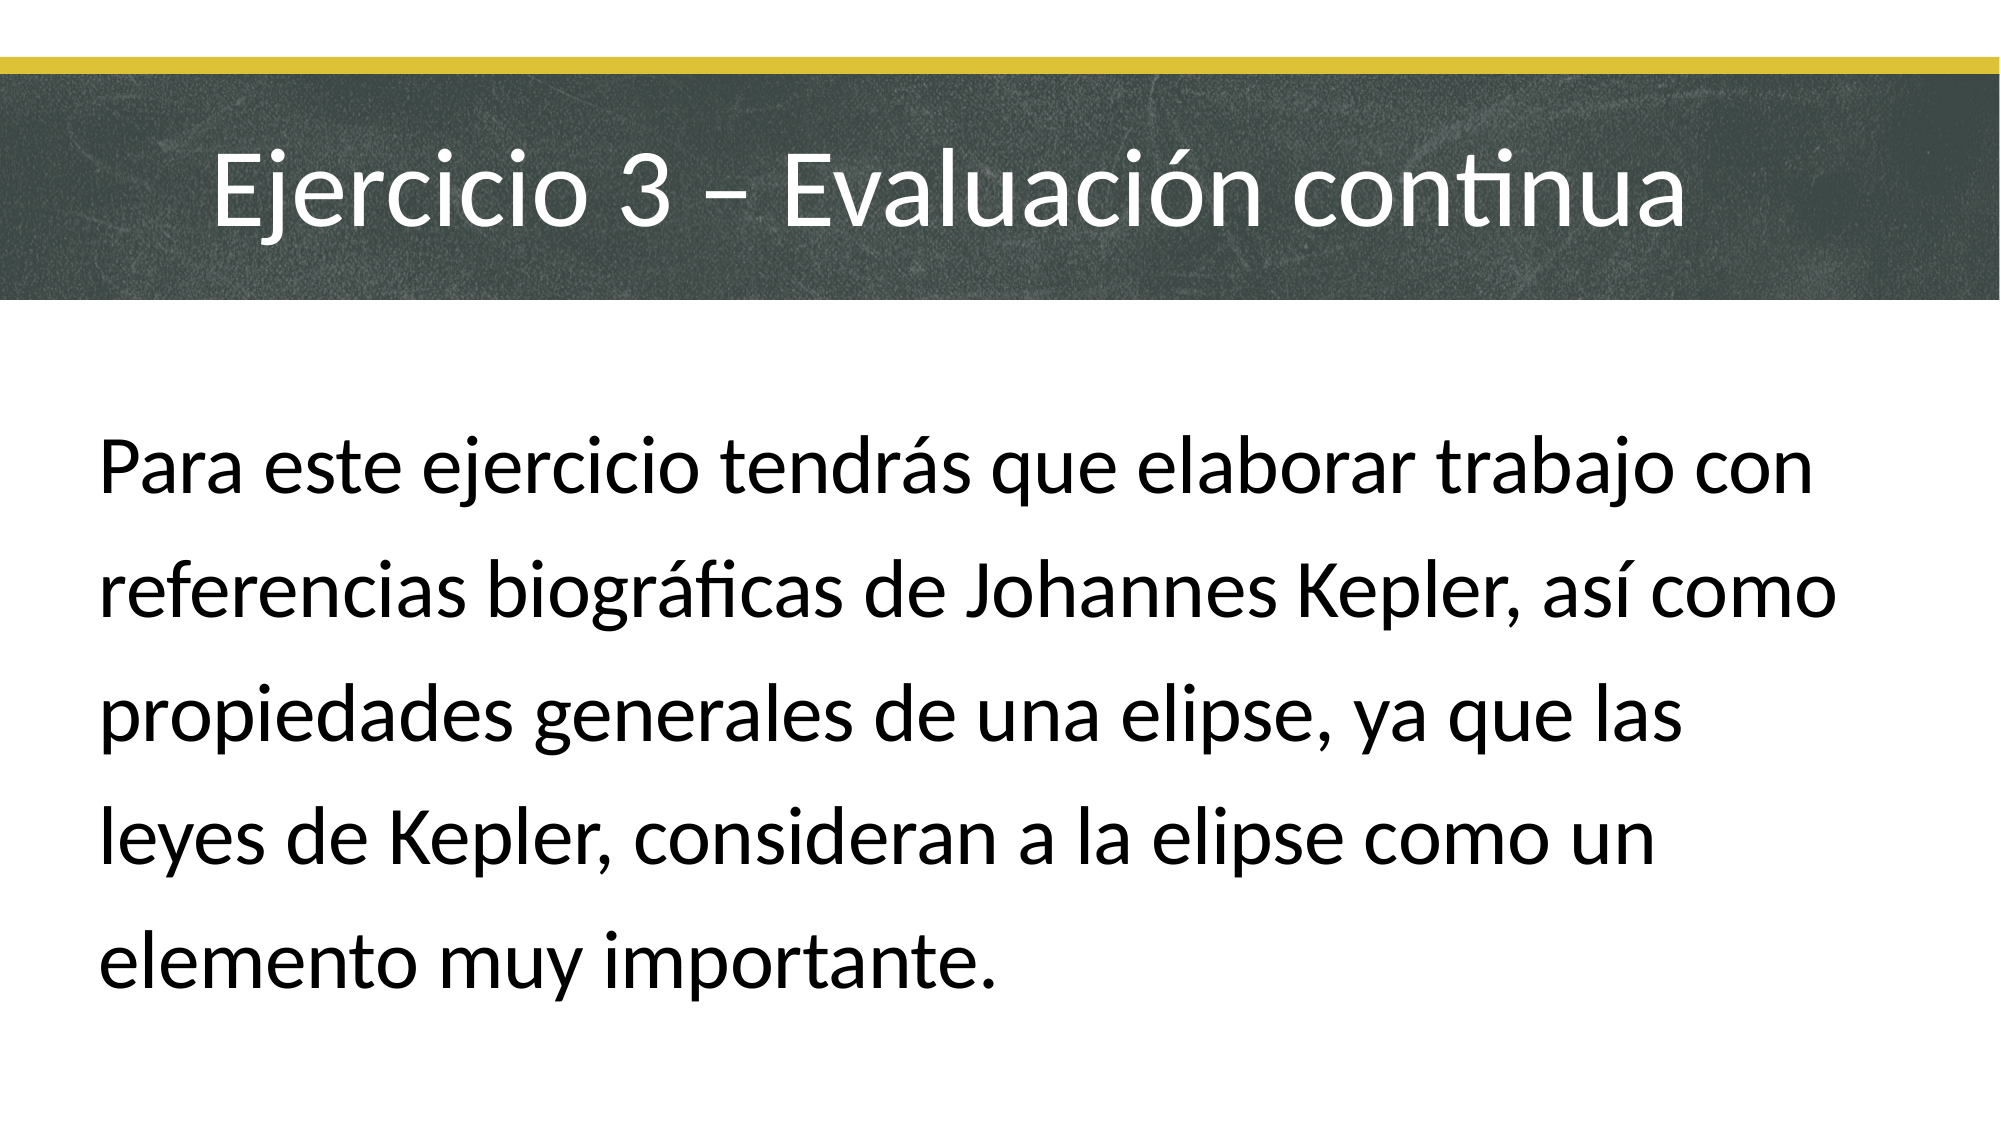

Ejercicio 3 – Evaluación continua
Para este ejercicio tendrás que elaborar trabajo con referencias biográficas de Johannes Kepler, así como propiedades generales de una elipse, ya que las leyes de Kepler, consideran a la elipse como un elemento muy importante.